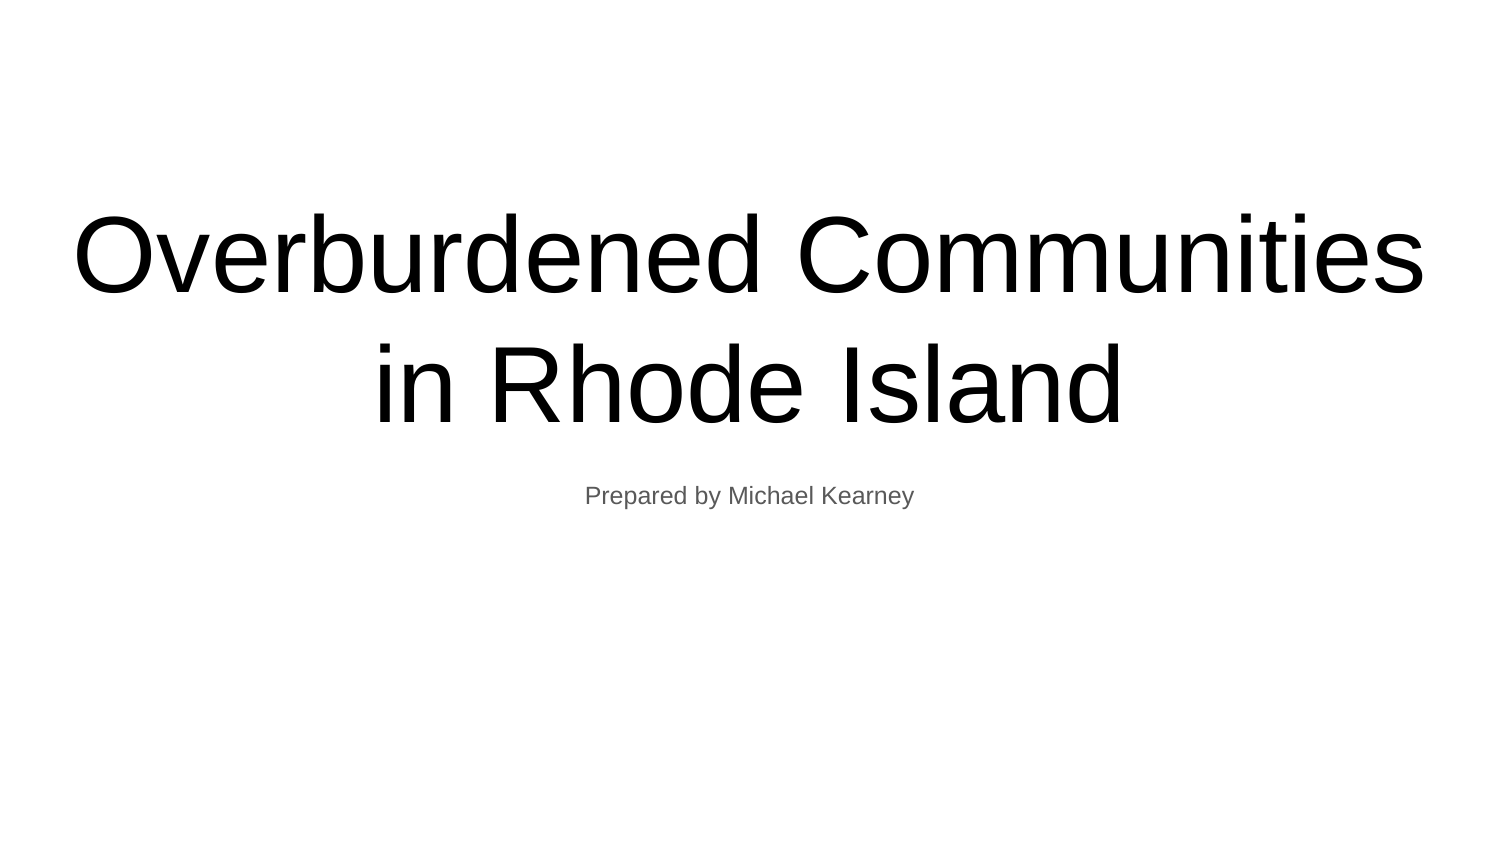

# Overburdened Communities in Rhode Island
Prepared by Michael Kearney